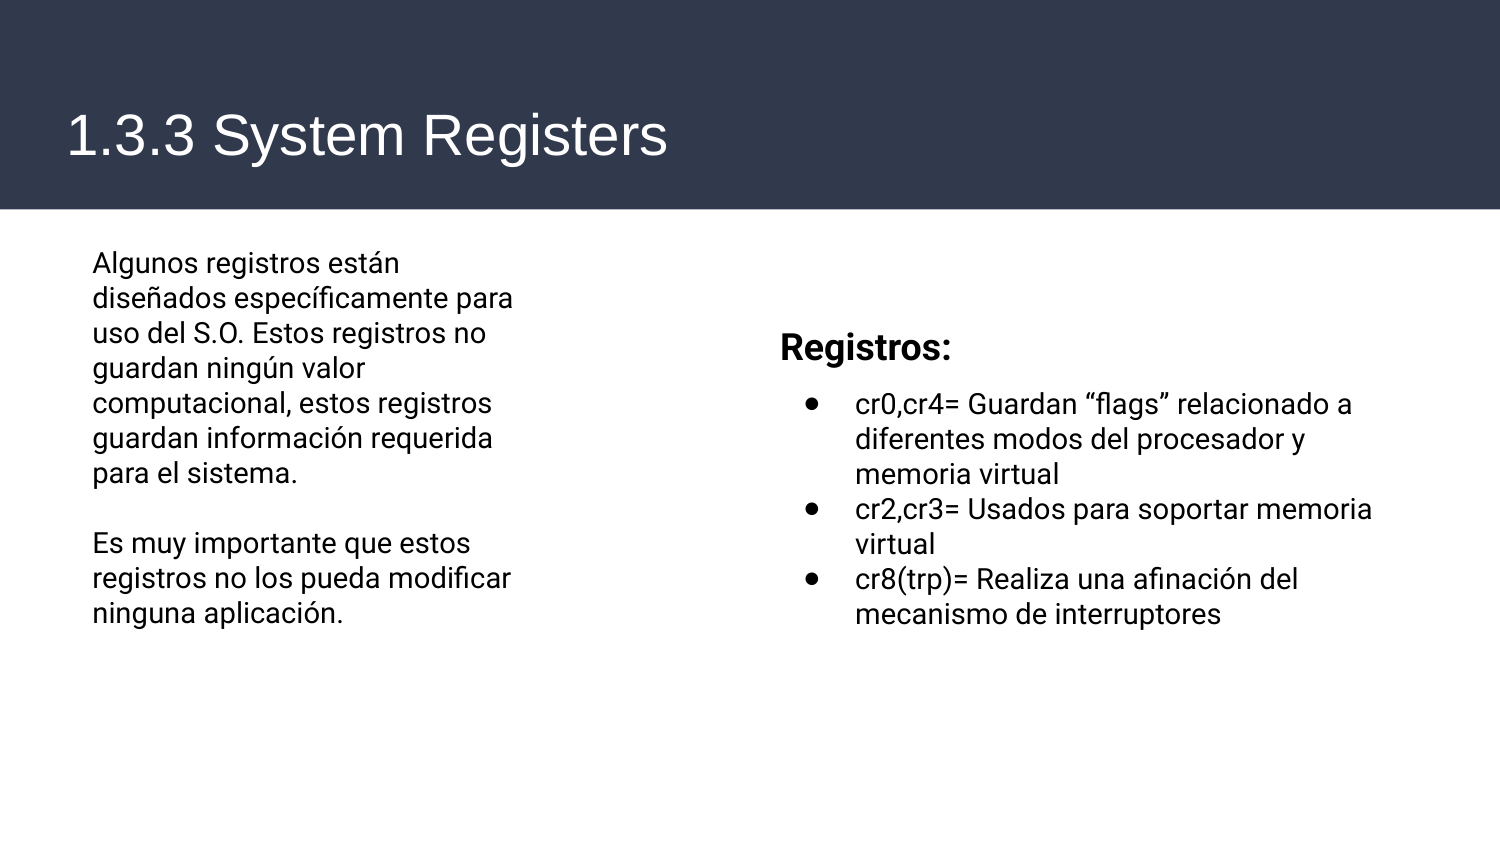

# 1.3.3 System Registers
Algunos registros están diseñados específicamente para uso del S.O. Estos registros no guardan ningún valor computacional, estos registros guardan información requerida para el sistema.

Es muy importante que estos registros no los pueda modificar ninguna aplicación.

Registros:
cr0,cr4= Guardan “flags” relacionado a diferentes modos del procesador y memoria virtual
cr2,cr3= Usados para soportar memoria virtual
cr8(trp)= Realiza una afinación del mecanismo de interruptores